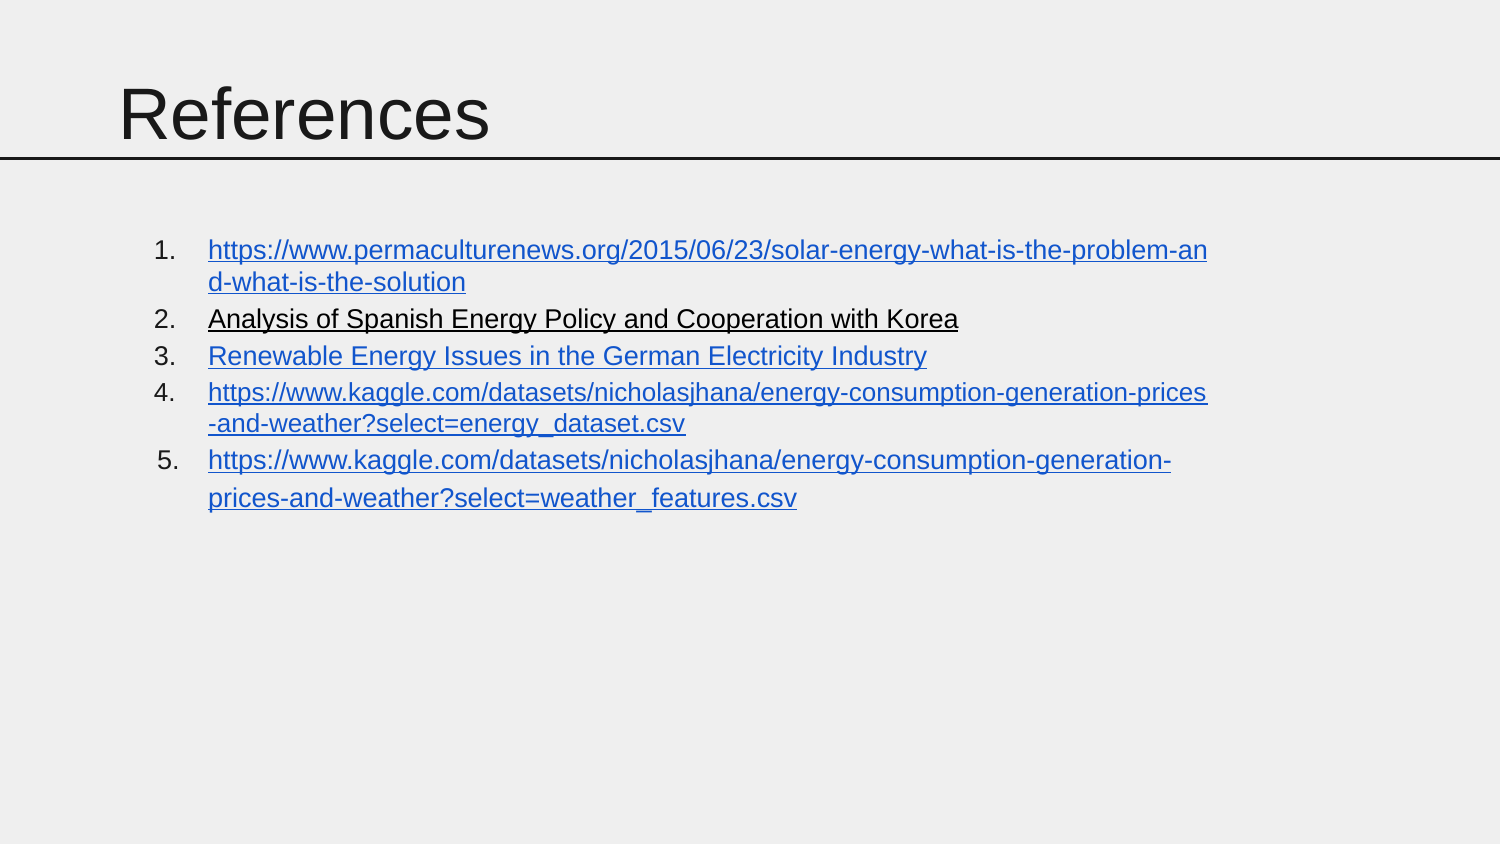

References
https://www.permaculturenews.org/2015/06/23/solar-energy-what-is-the-problem-and-what-is-the-solution
Analysis of Spanish Energy Policy and Cooperation with Korea
Renewable Energy Issues in the German Electricity Industry
https://www.kaggle.com/datasets/nicholasjhana/energy-consumption-generation-prices-and-weather?select=energy_dataset.csv
https://www.kaggle.com/datasets/nicholasjhana/energy-consumption-generation-prices-and-weather?select=weather_features.csv